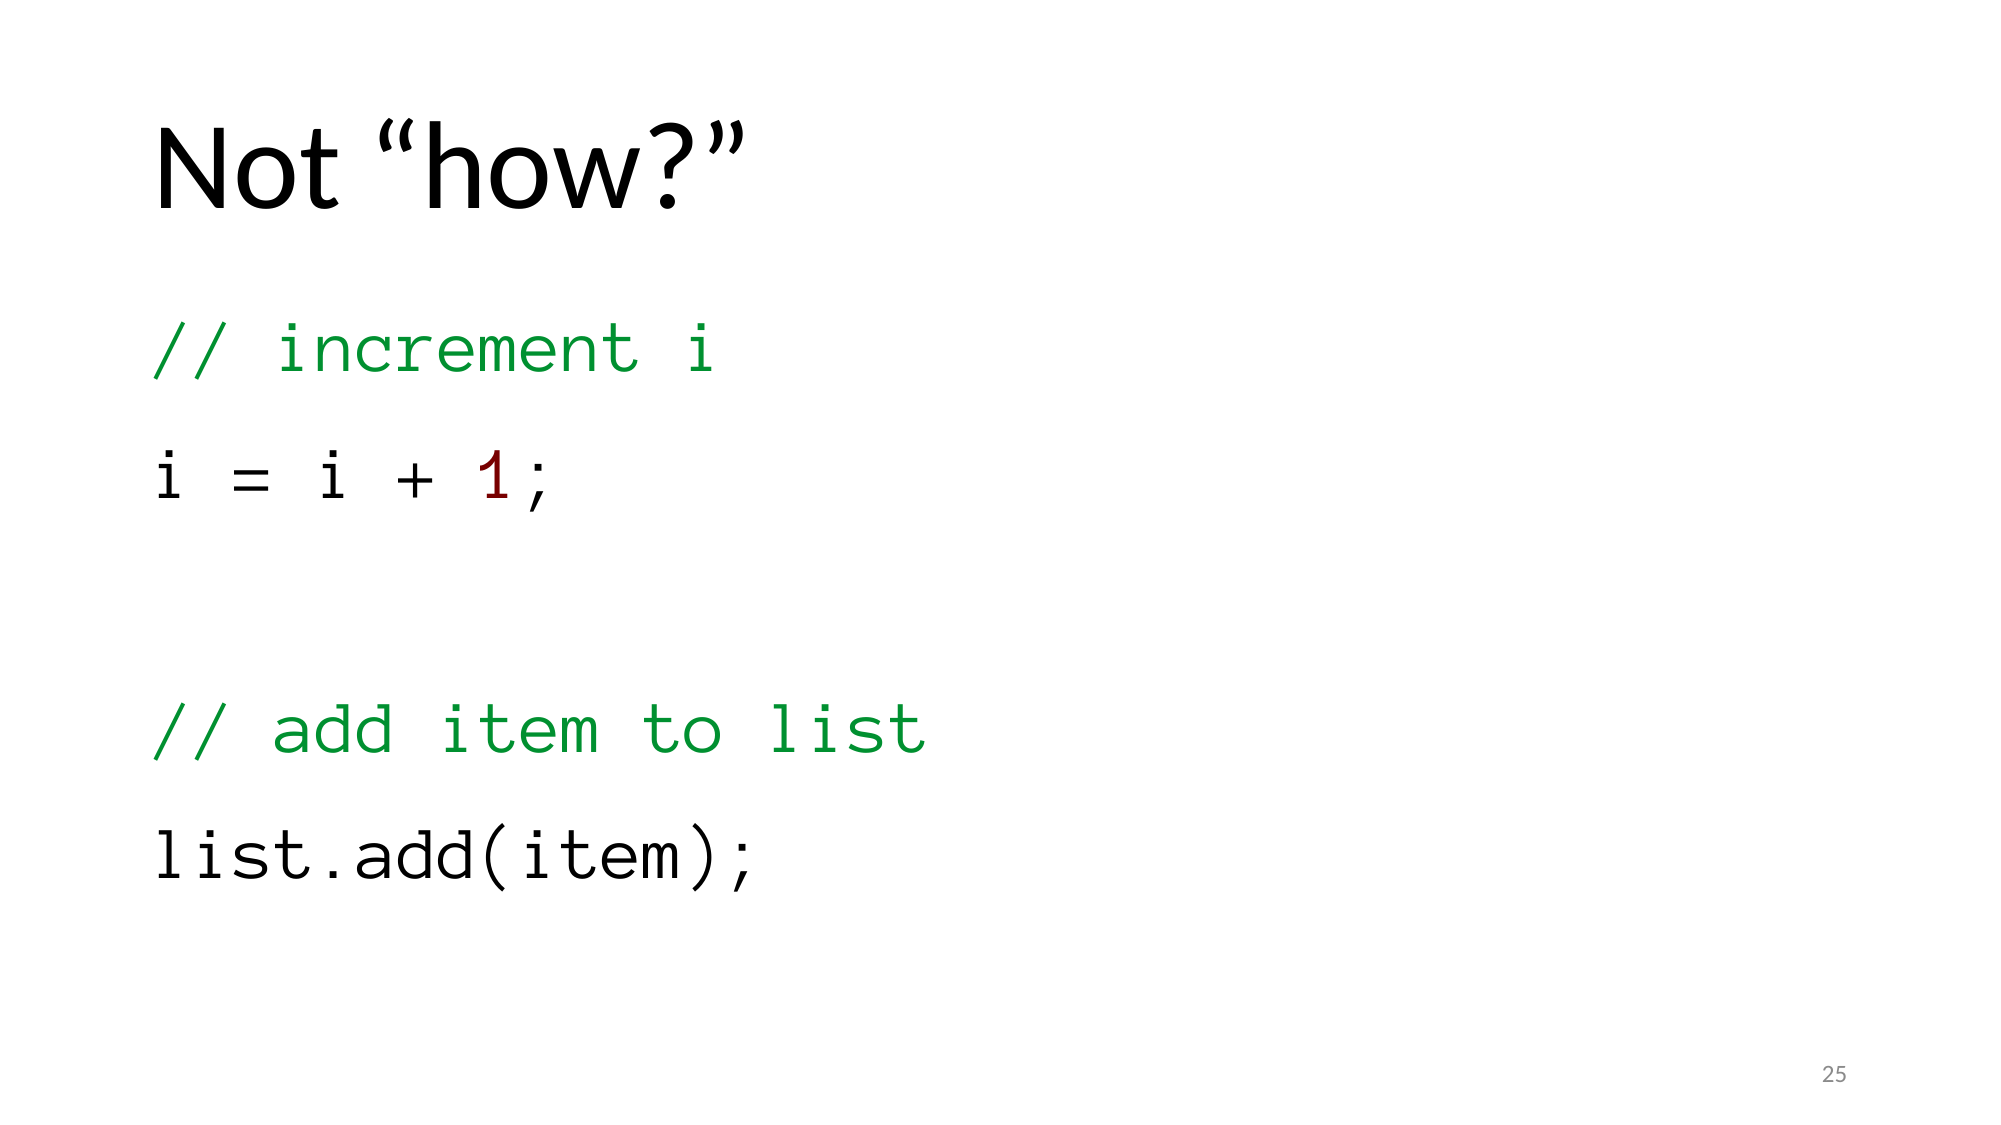

# Not “how?”
// increment i
i = i + 1;

// add item to list
list.add(item);

25